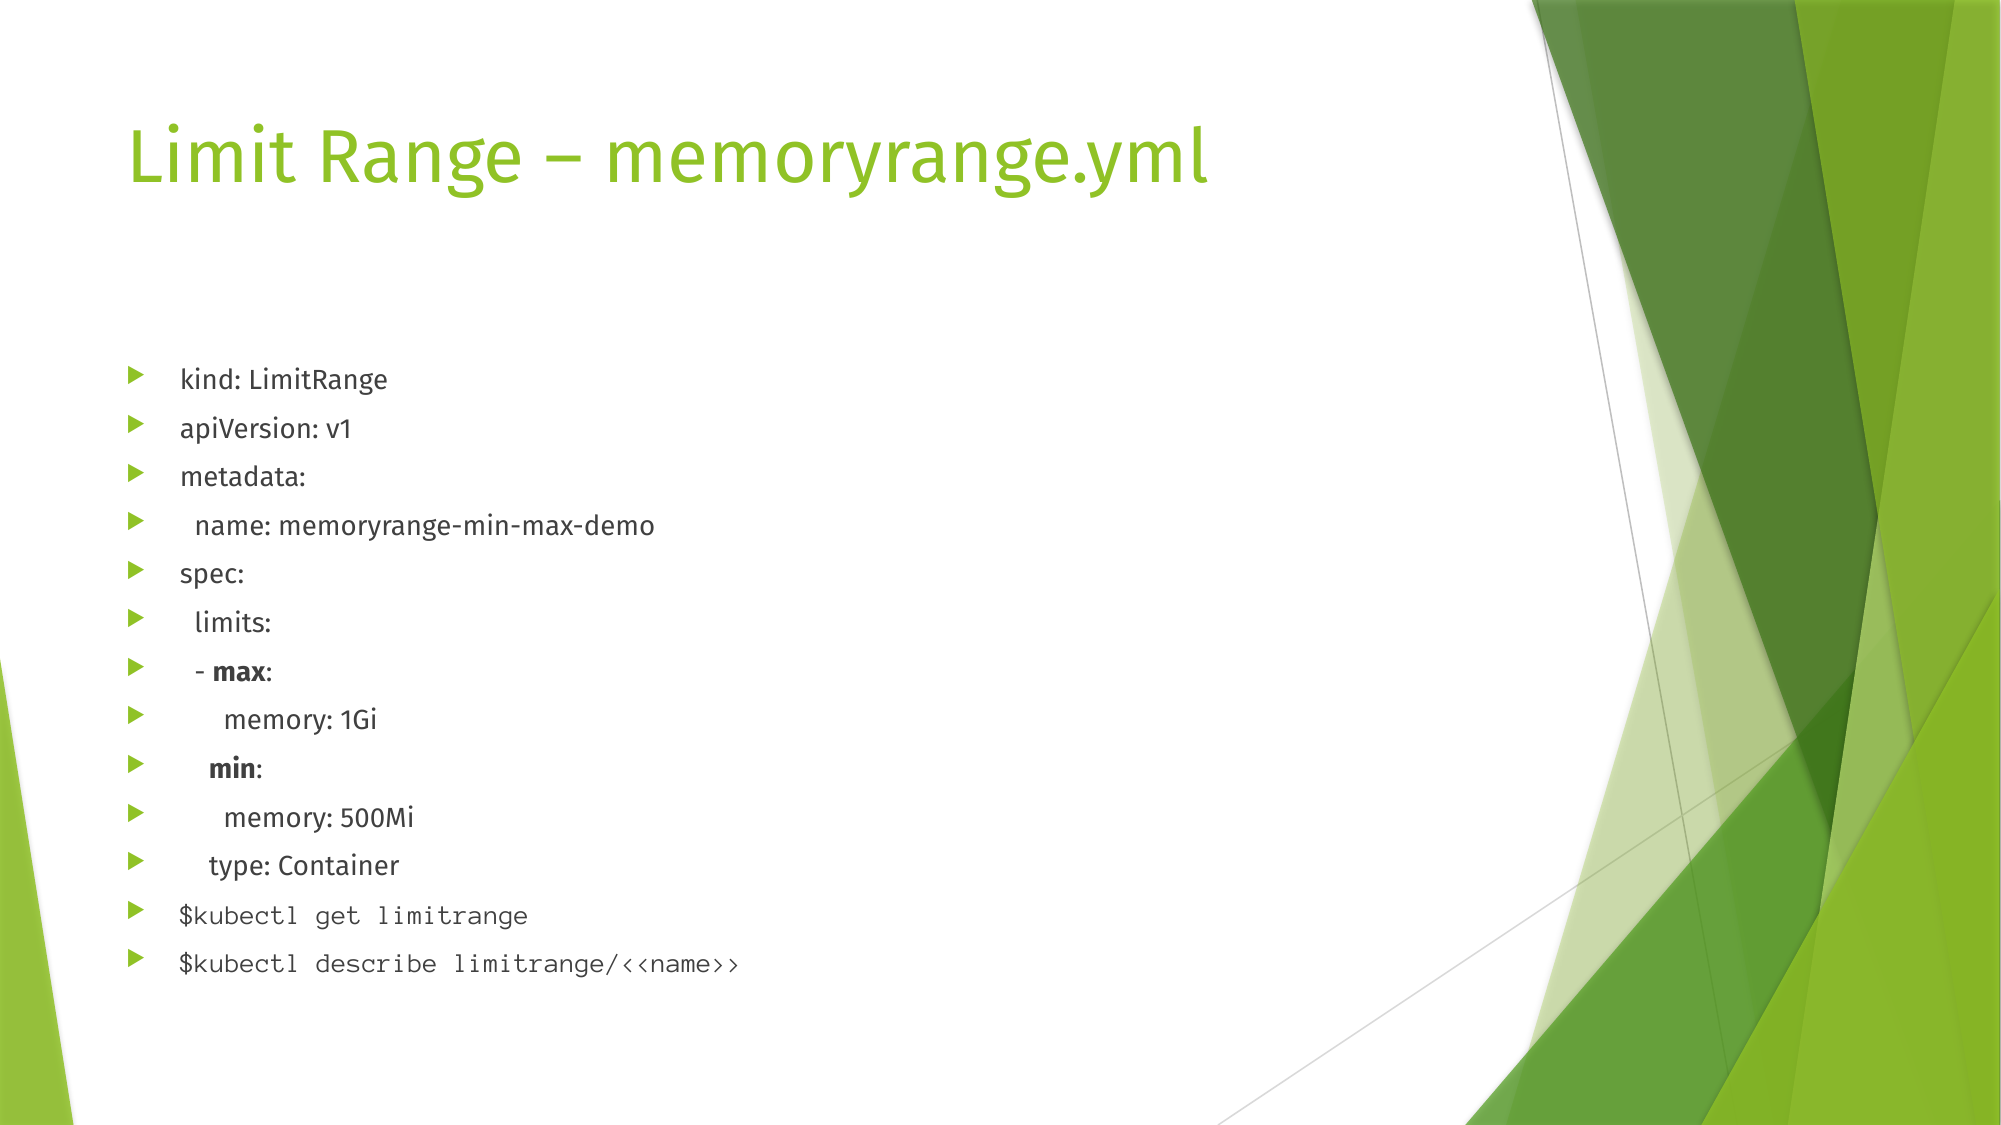

# Limit Range – memoryrange.yml
kind: LimitRange
apiVersion: v1
metadata:
  name: memoryrange-min-max-demo
spec:
  limits:
  - max:
      memory: 1Gi
    min:
      memory: 500Mi
    type: Container
$kubectl get limitrange
$kubectl describe limitrange/<<name>>